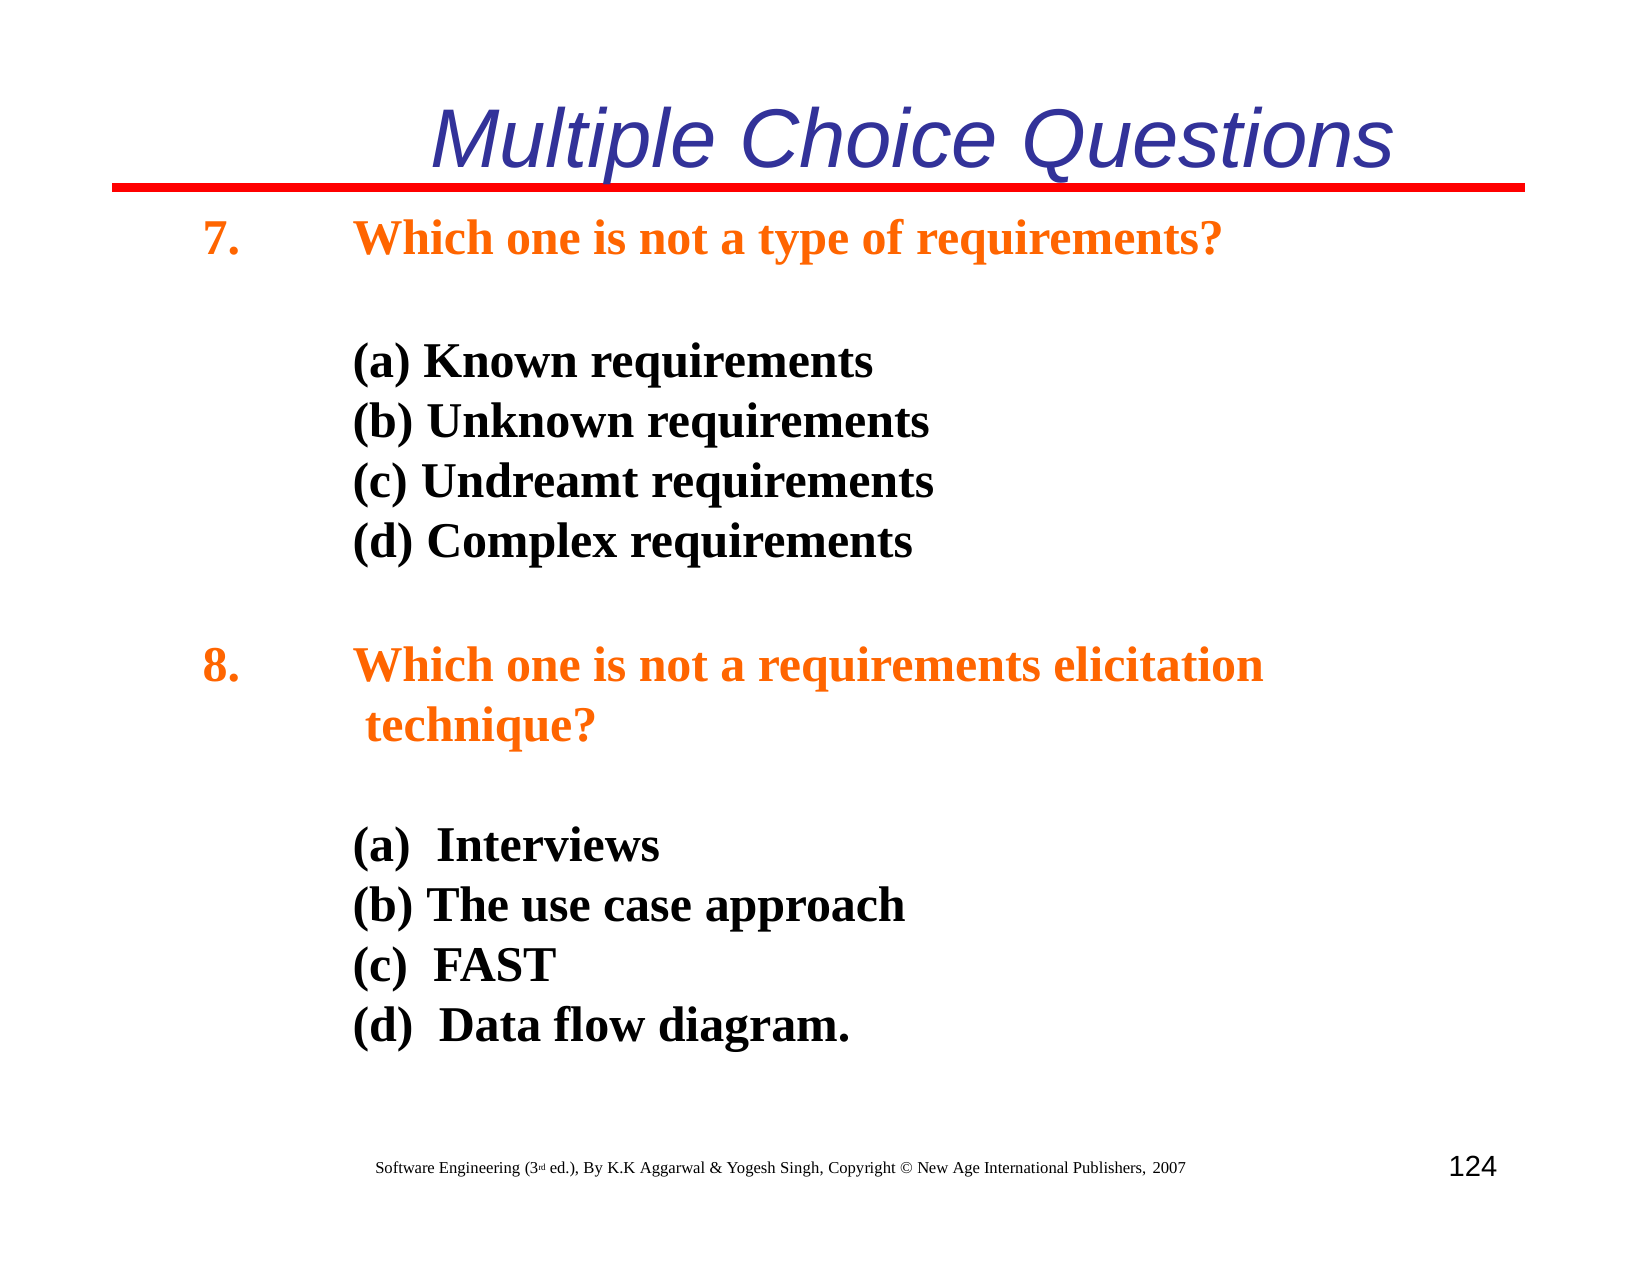

# Multiple Choice Questions

Which one is not a type of requirements?

Known requirements
Unknown requirements
Undreamt requirements
Complex requirements

Which one is not a requirements elicitation  technique?

Interviews
The use case approach
FAST
Data flow diagram.
124
Software Engineering (3rd  ed.), By K.K Aggarwal & Yogesh Singh, Copyright © New Age International Publishers, 2007